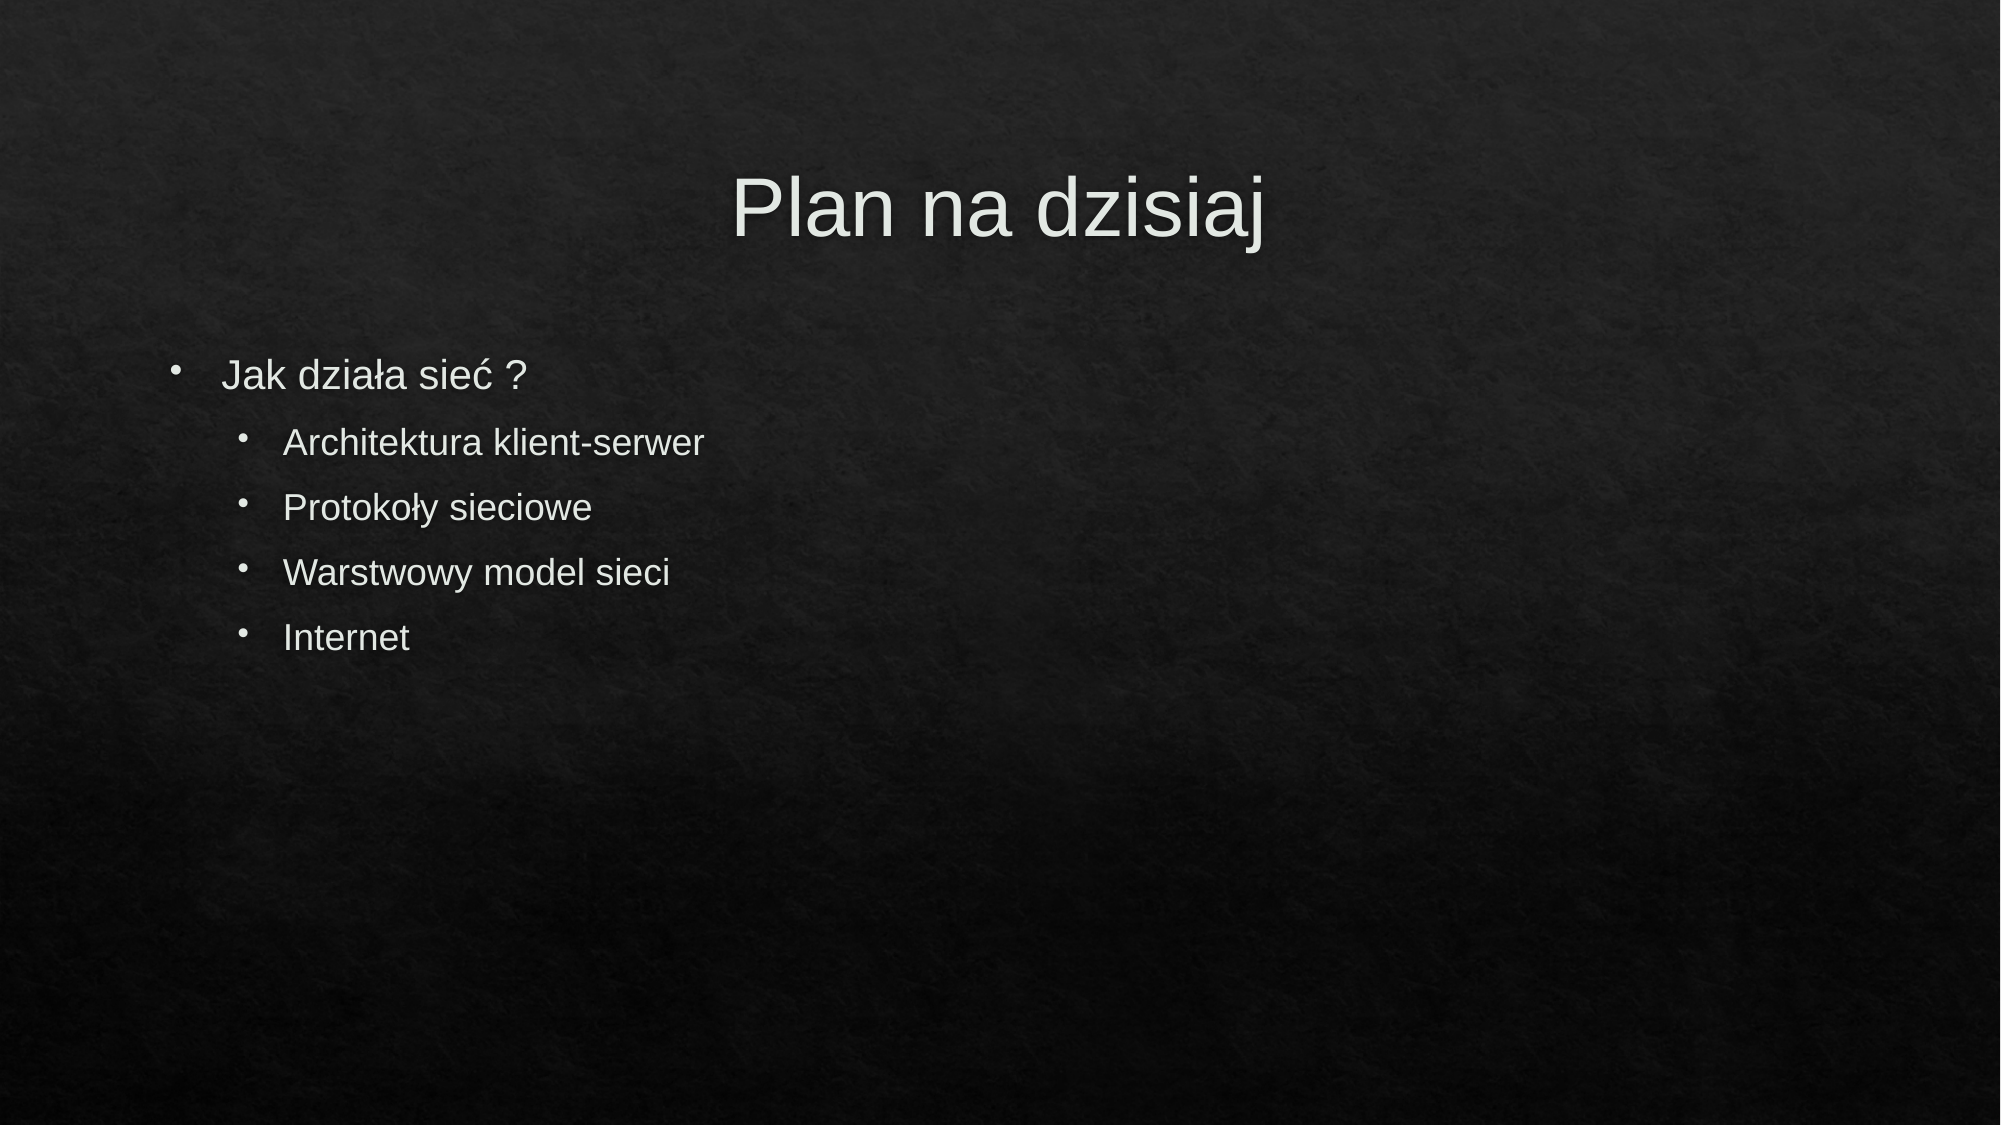

# Plan na dzisiaj
Jak działa sieć ?
Architektura klient-serwer
Protokoły sieciowe
Warstwowy model sieci
Internet